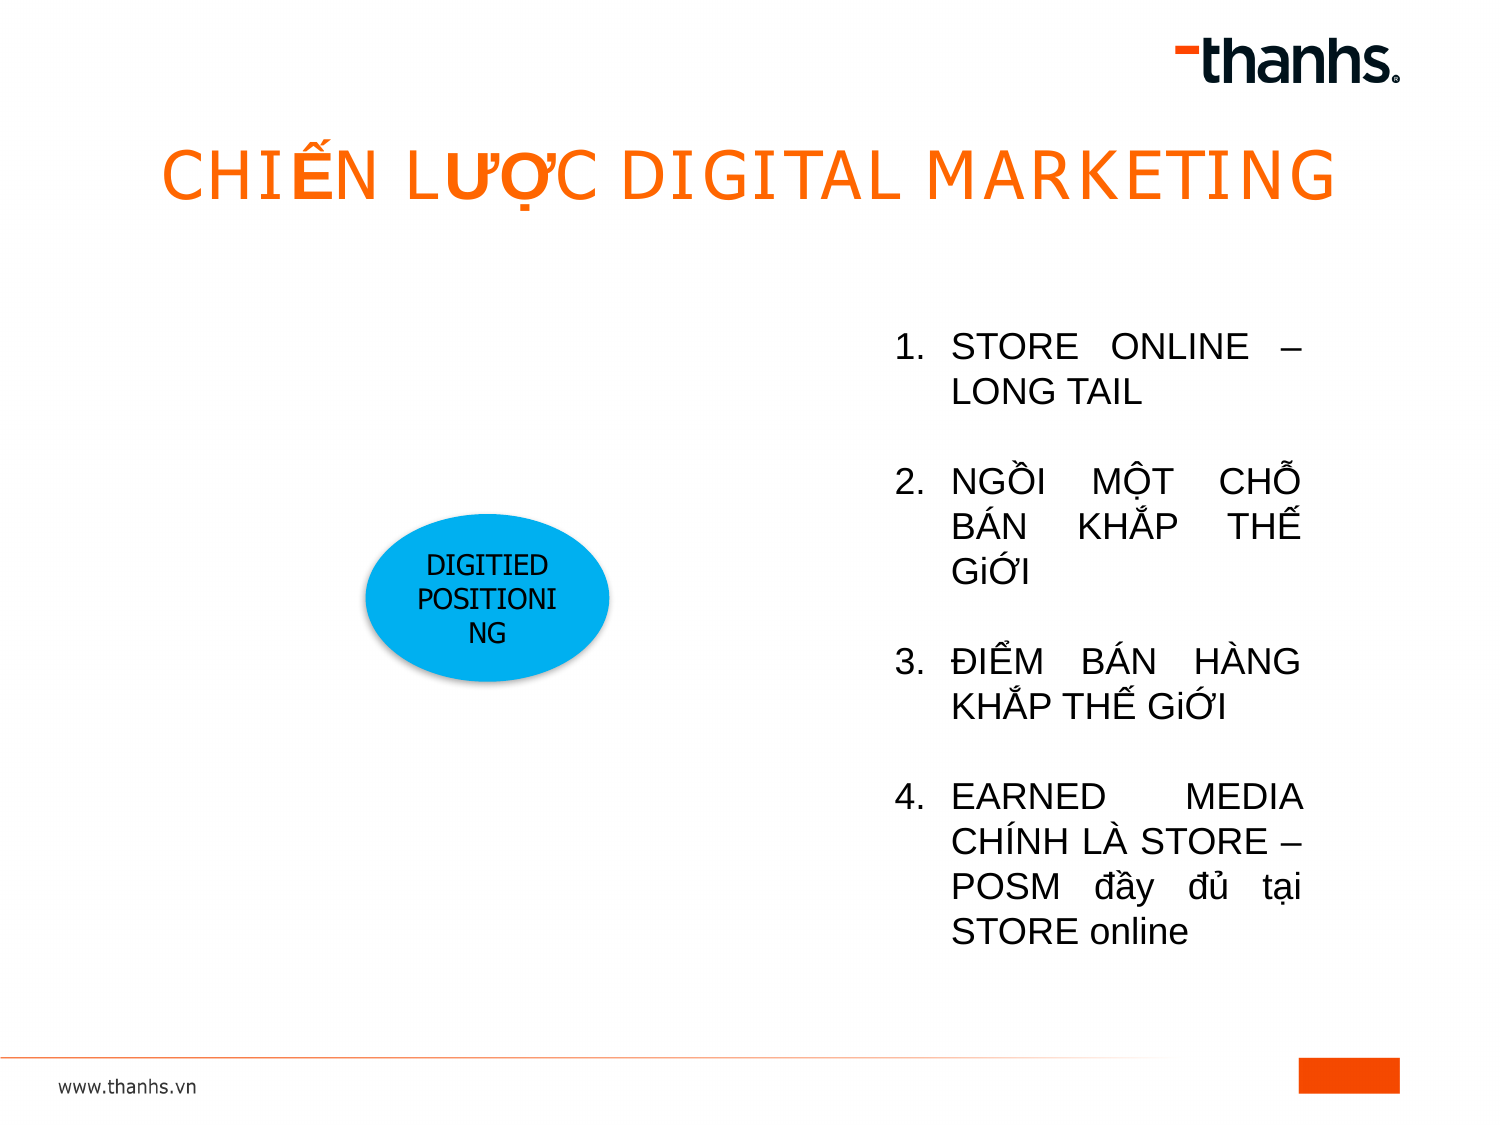

# CHIẾN LƯỢC DIGITAL MARKETING
DIGITIED
POSITIONING
STORE ONLINE – LONG TAIL

NGỒI MỘT CHỖ BÁN KHẮP THẾ GiỚI

ĐIỂM BÁN HÀNG KHẮP THẾ GiỚI

EARNED MEDIA CHÍNH LÀ STORE – POSM đầy đủ tại STORE online